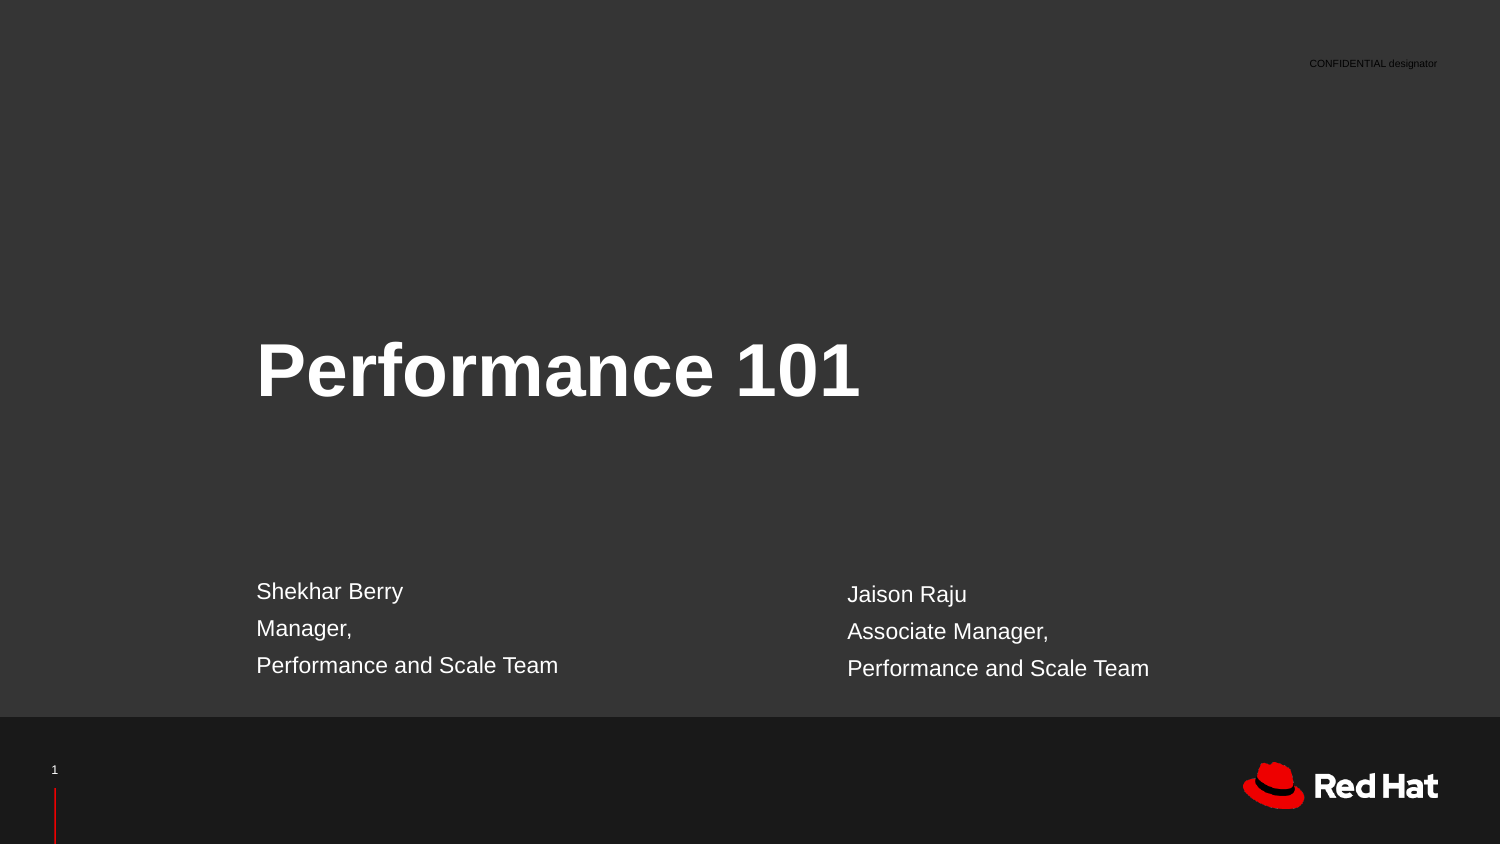

# Performance 101
Jaison Raju
Associate Manager,
Performance and Scale Team
Shekhar Berry
Manager,
Performance and Scale Team
1